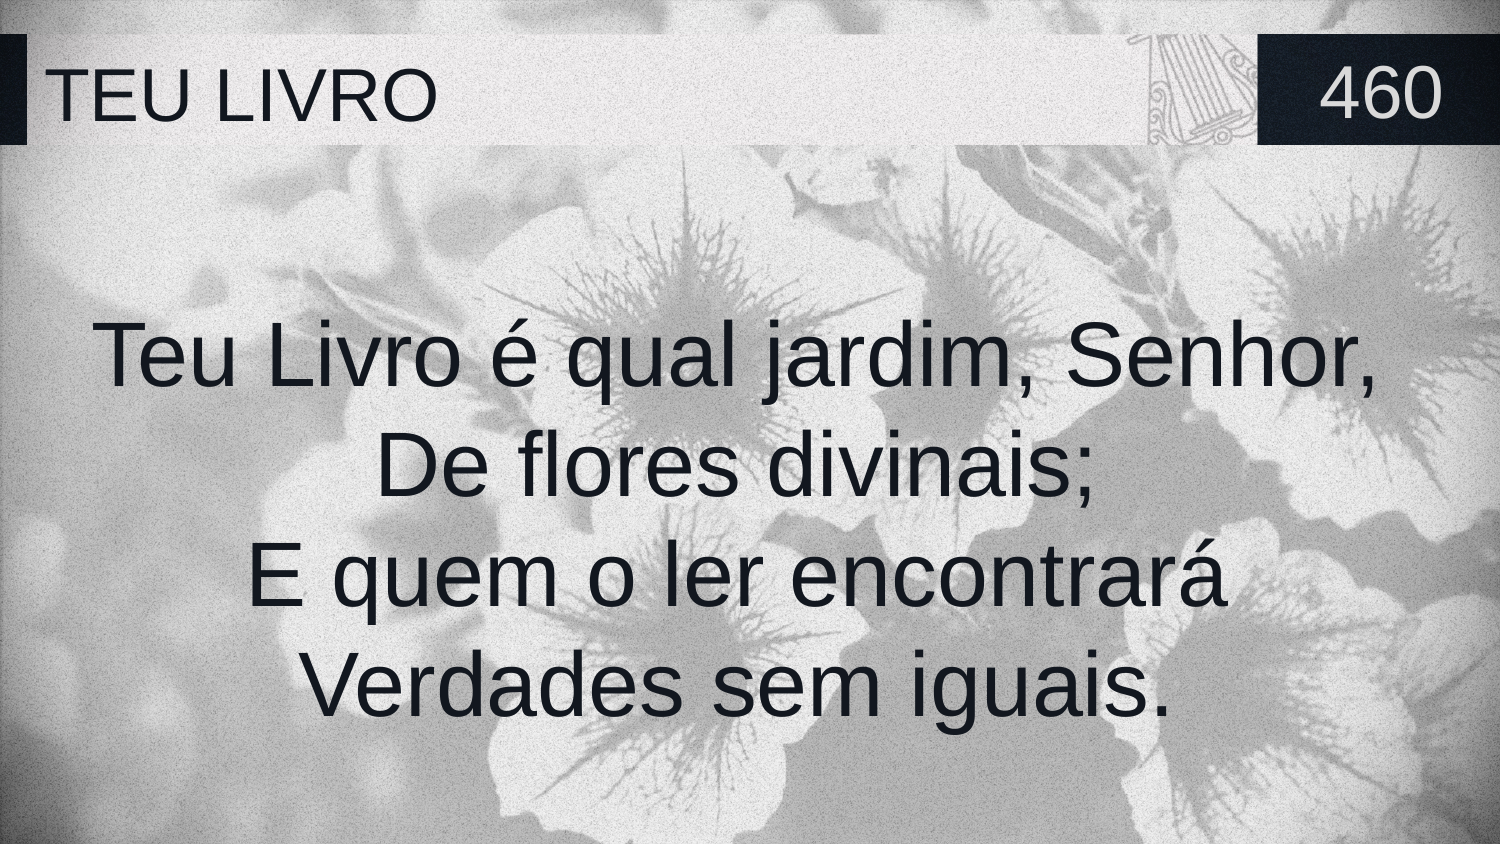

# TEU LIVRO
460
Teu Livro é qual jardim, Senhor,
De flores divinais;
E quem o ler encontrará
Verdades sem iguais.